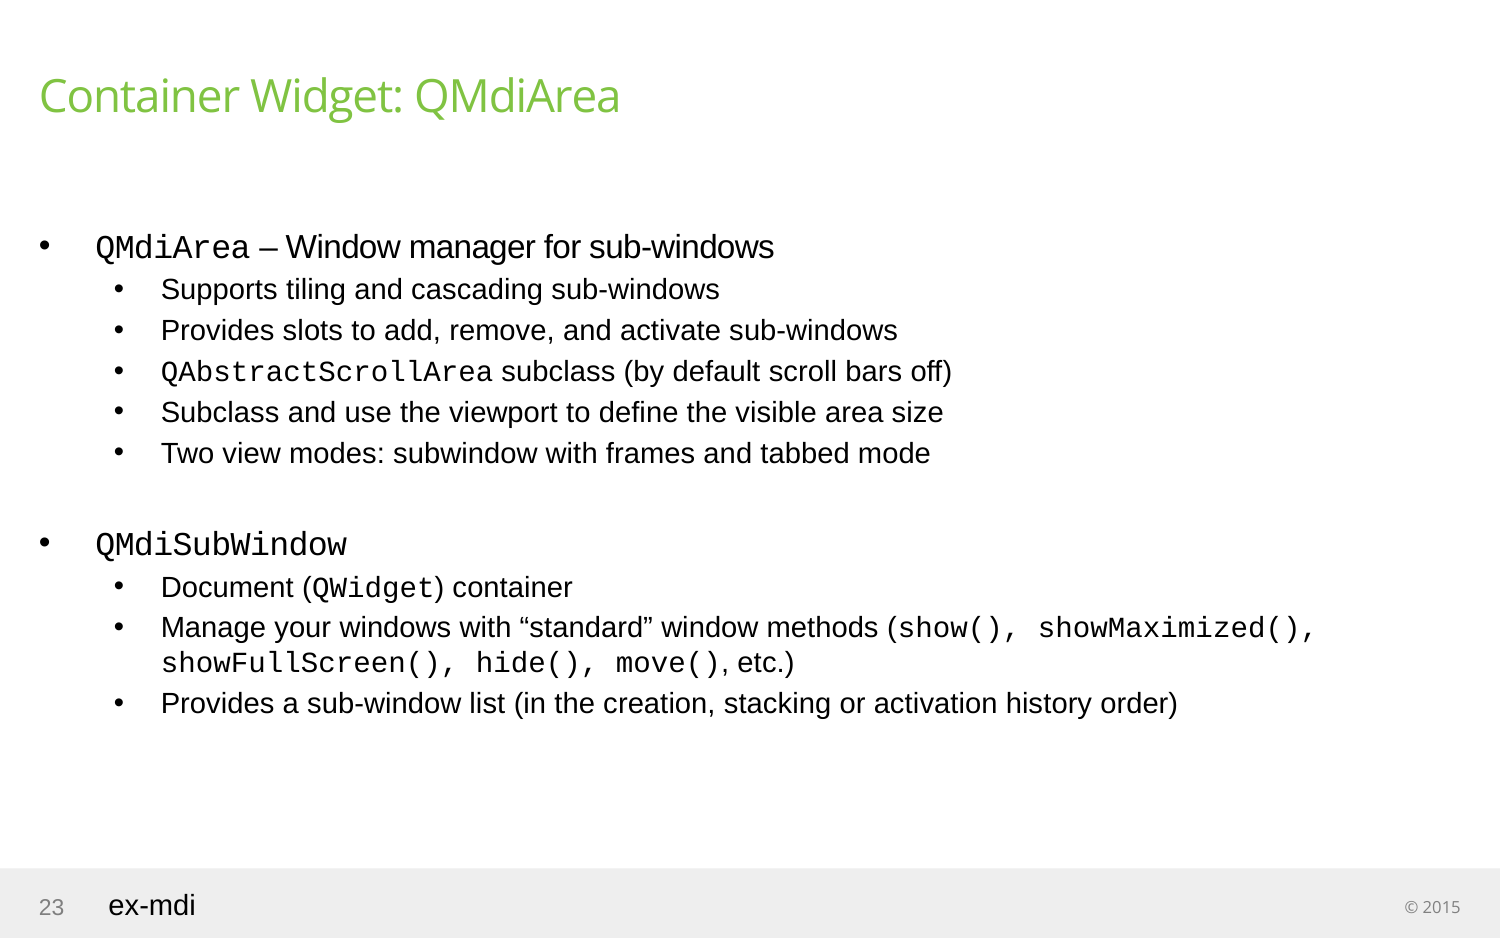

# Container Widget: QMdiArea
QMdiArea – Window manager for sub-windows
Supports tiling and cascading sub-windows
Provides slots to add, remove, and activate sub-windows
QAbstractScrollArea subclass (by default scroll bars off)
Subclass and use the viewport to define the visible area size
Two view modes: subwindow with frames and tabbed mode

QMdiSubWindow
Document (QWidget) container
Manage your windows with “standard” window methods (show(), showMaximized(), showFullScreen(), hide(), move(), etc.)
Provides a sub-window list (in the creation, stacking or activation history order)
23
ex-mdi
© 2015